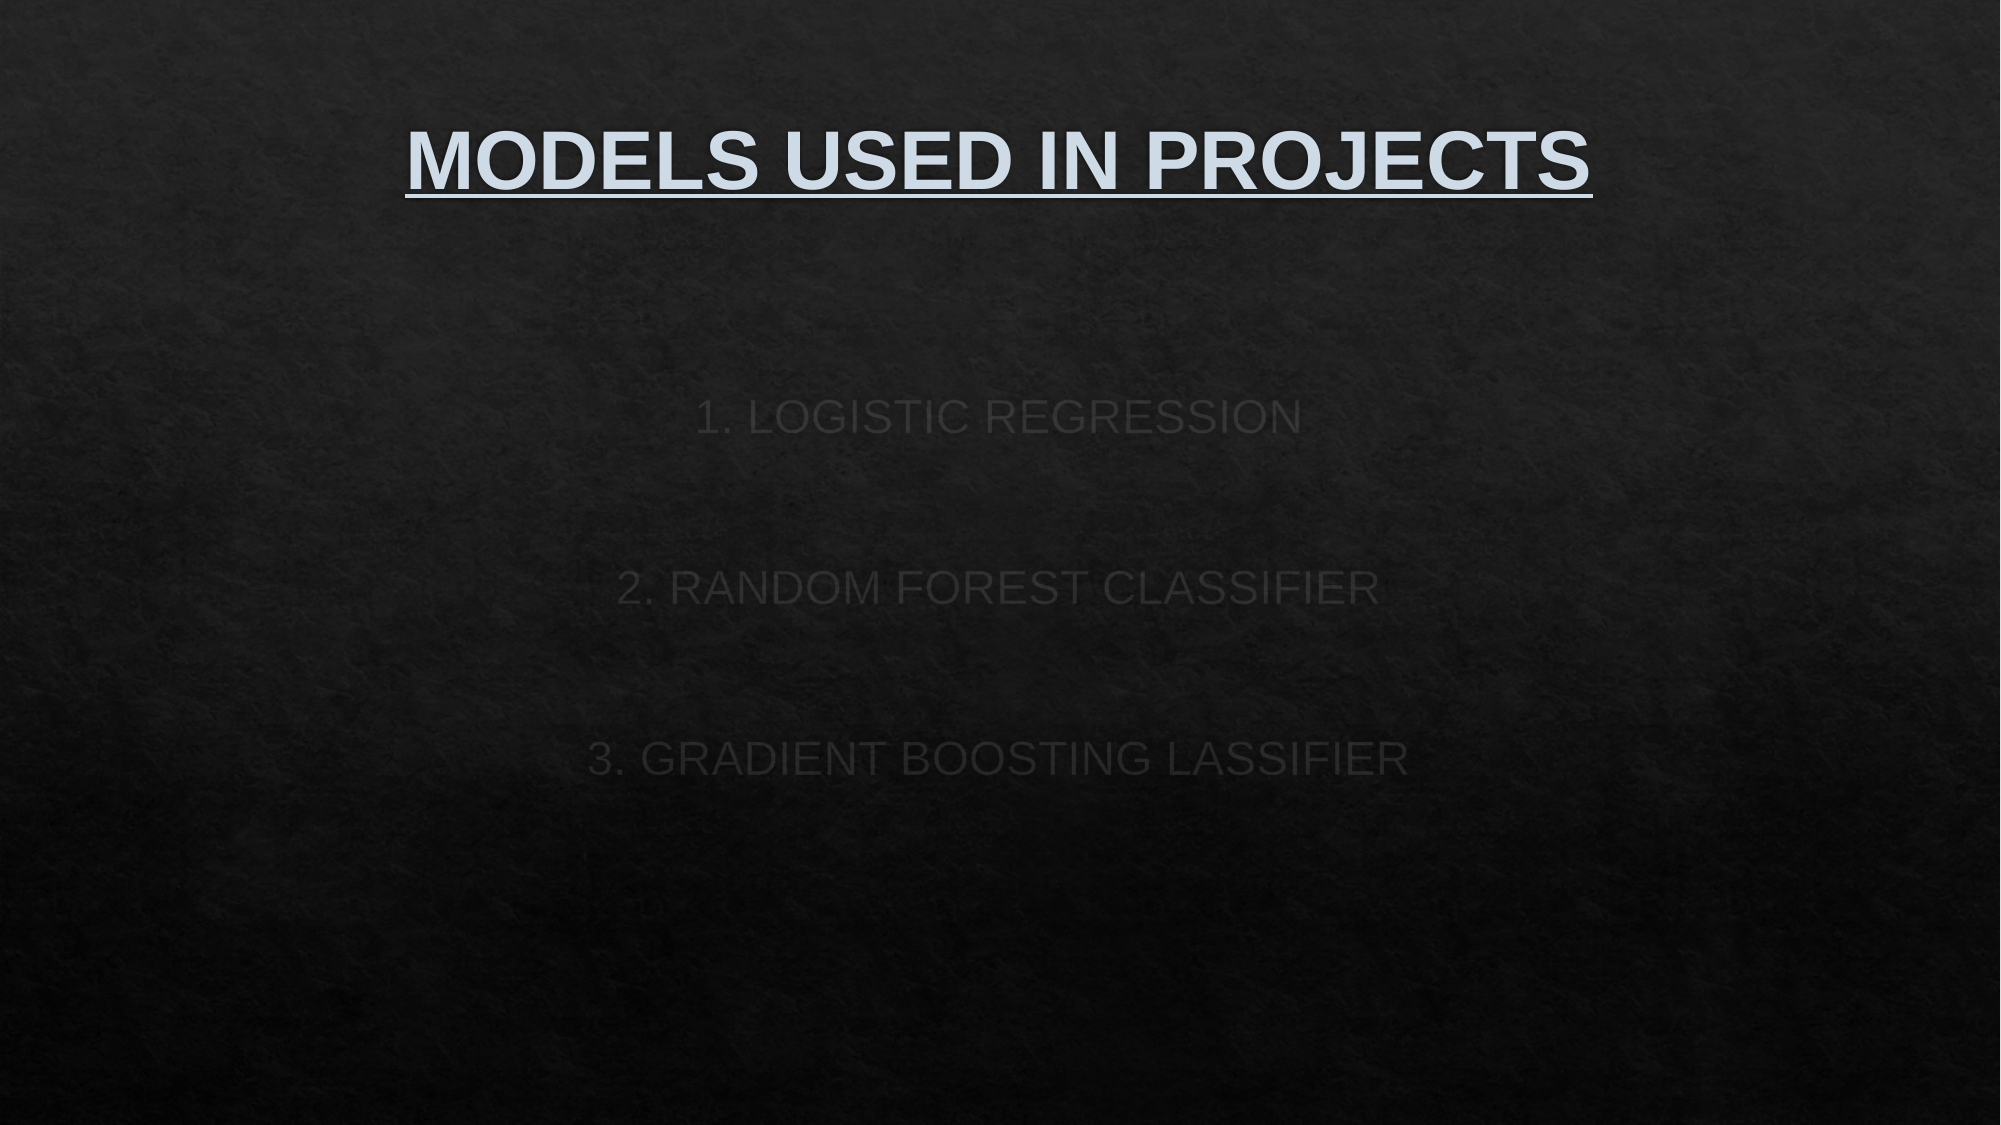

# MODELS USED IN PROJECTS
1. LOGISTIC REGRESSION

2. RANDOM FOREST CLASSIFIER

3. GRADIENT BOOSTING LASSIFIER